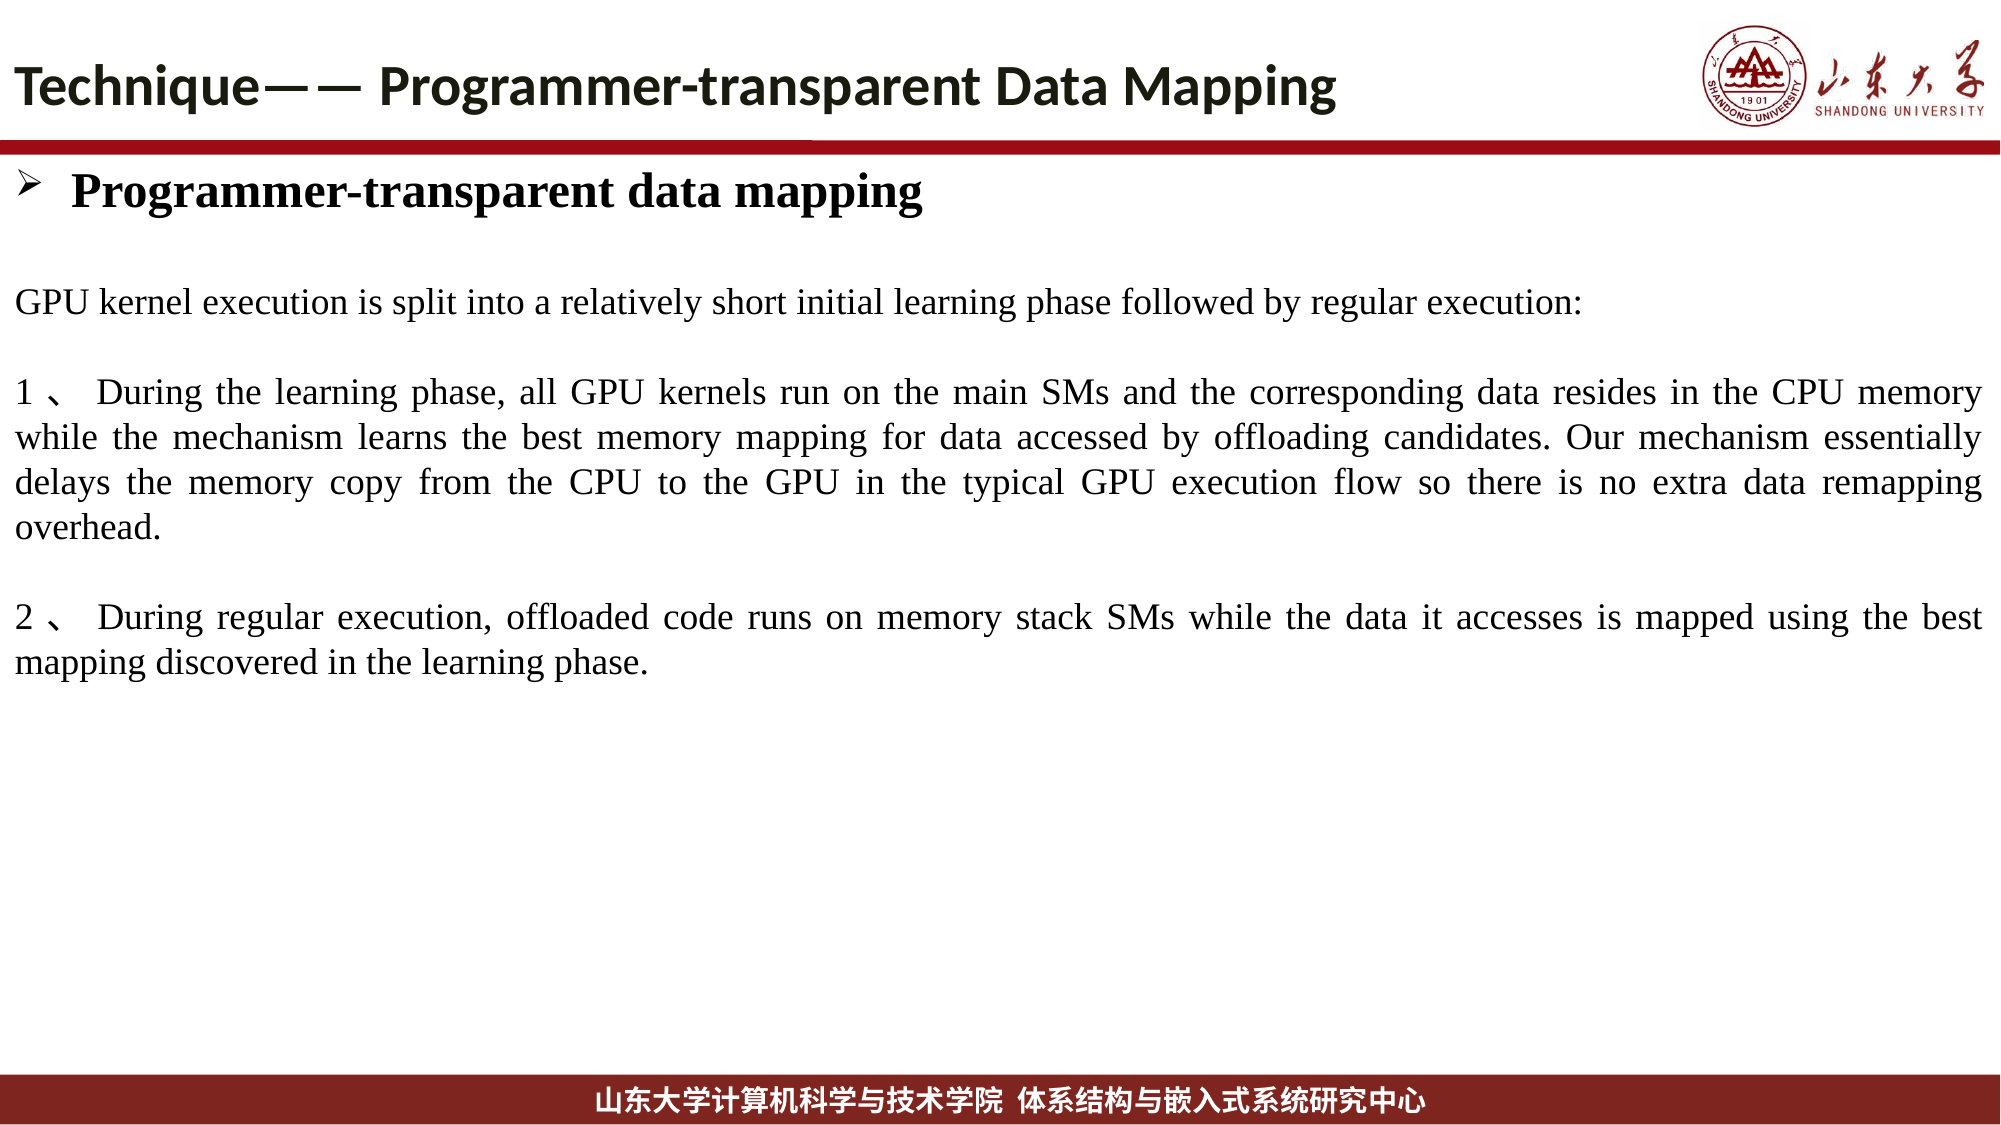

# Technique—— Programmer-transparent Data Mapping
 Programmer-transparent data mapping

GPU kernel execution is split into a relatively short initial learning phase followed by regular execution:

1、During the learning phase, all GPU kernels run on the main SMs and the corresponding data resides in the CPU memory while the mechanism learns the best memory mapping for data accessed by offloading candidates. Our mechanism essentially delays the memory copy from the CPU to the GPU in the typical GPU execution flow so there is no extra data remapping overhead.

2、During regular execution, offloaded code runs on memory stack SMs while the data it accesses is mapped using the best mapping discovered in the learning phase.